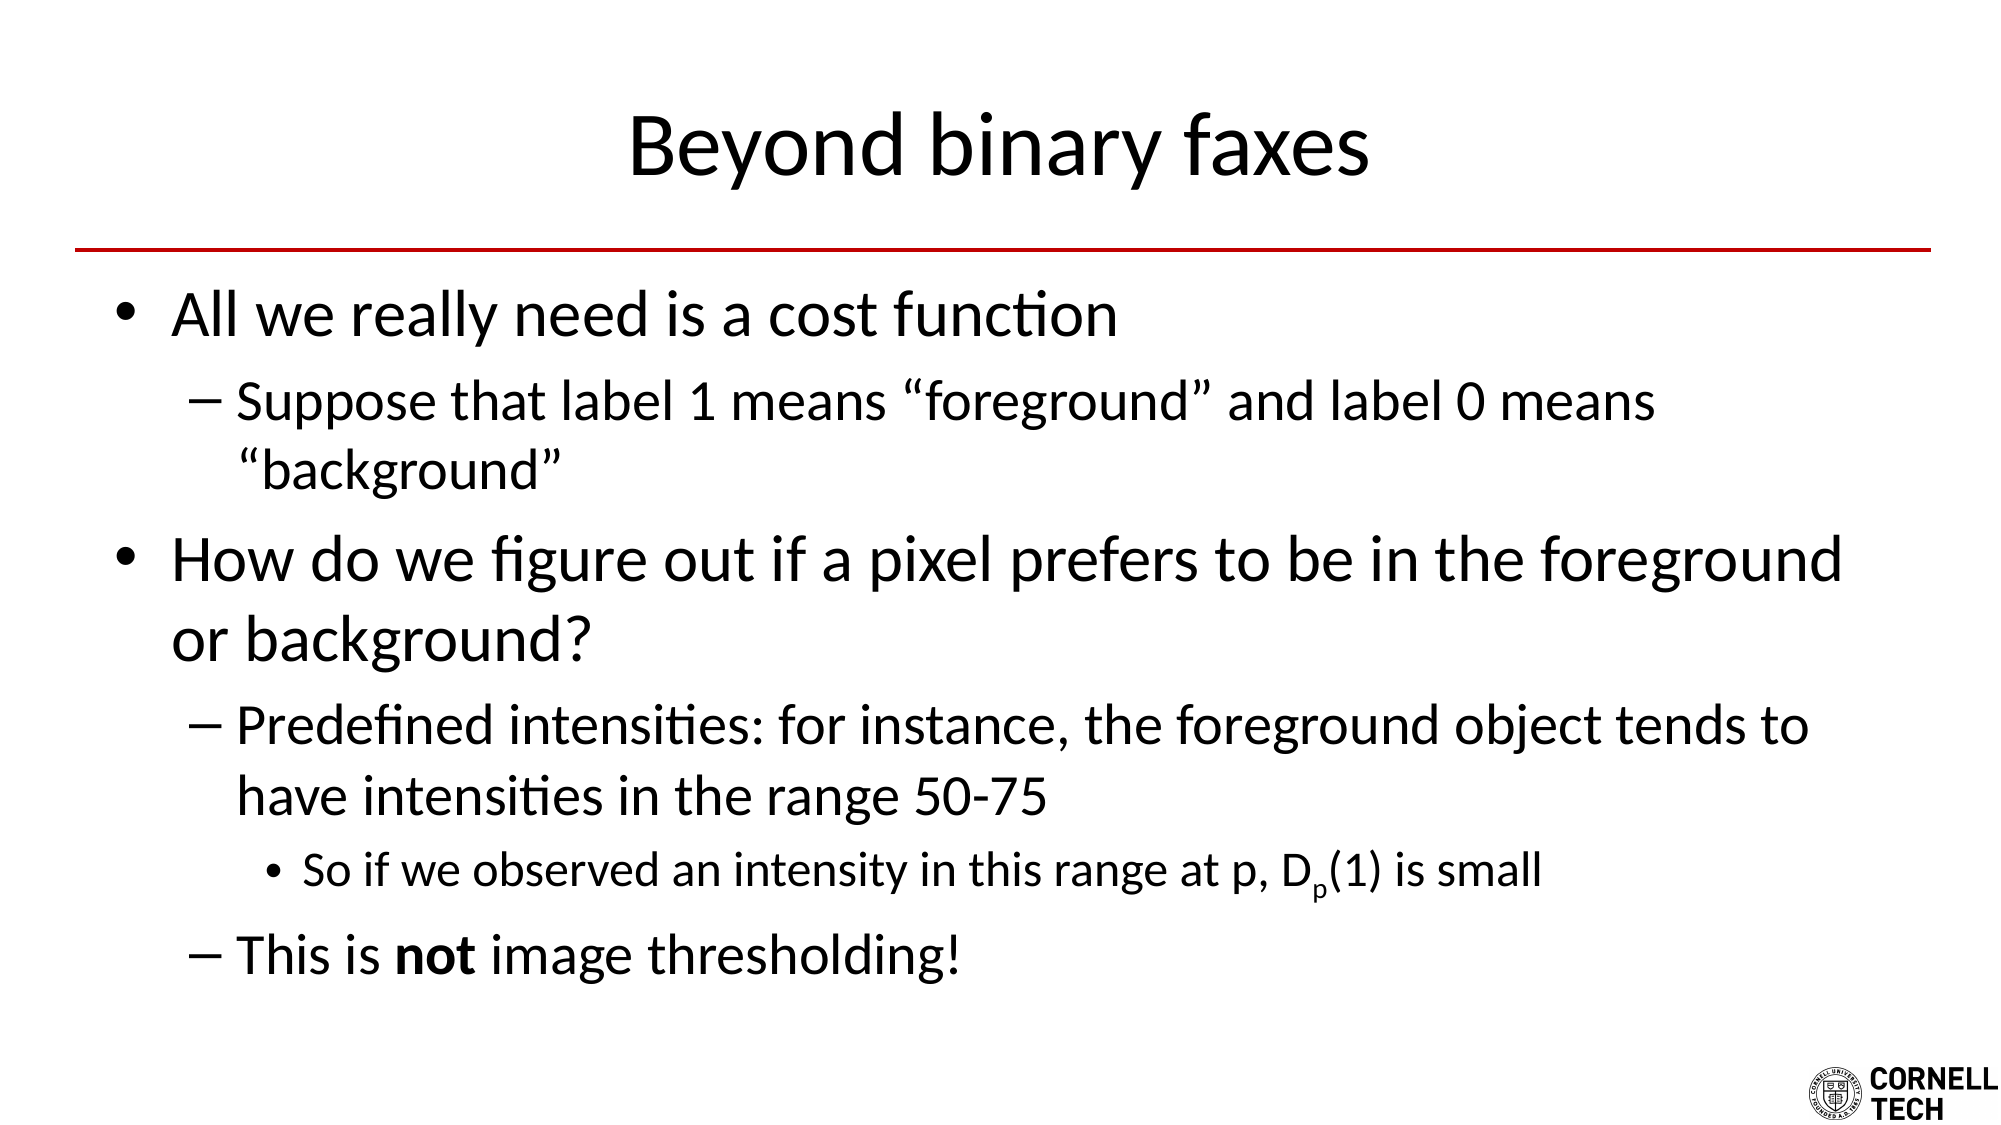

# Beyond binary faxes
All we really need is a cost function
Suppose that label 1 means “foreground” and label 0 means “background”
How do we figure out if a pixel prefers to be in the foreground or background?
Predefined intensities: for instance, the foreground object tends to have intensities in the range 50-75
So if we observed an intensity in this range at p, Dp(1) is small
This is not image thresholding!